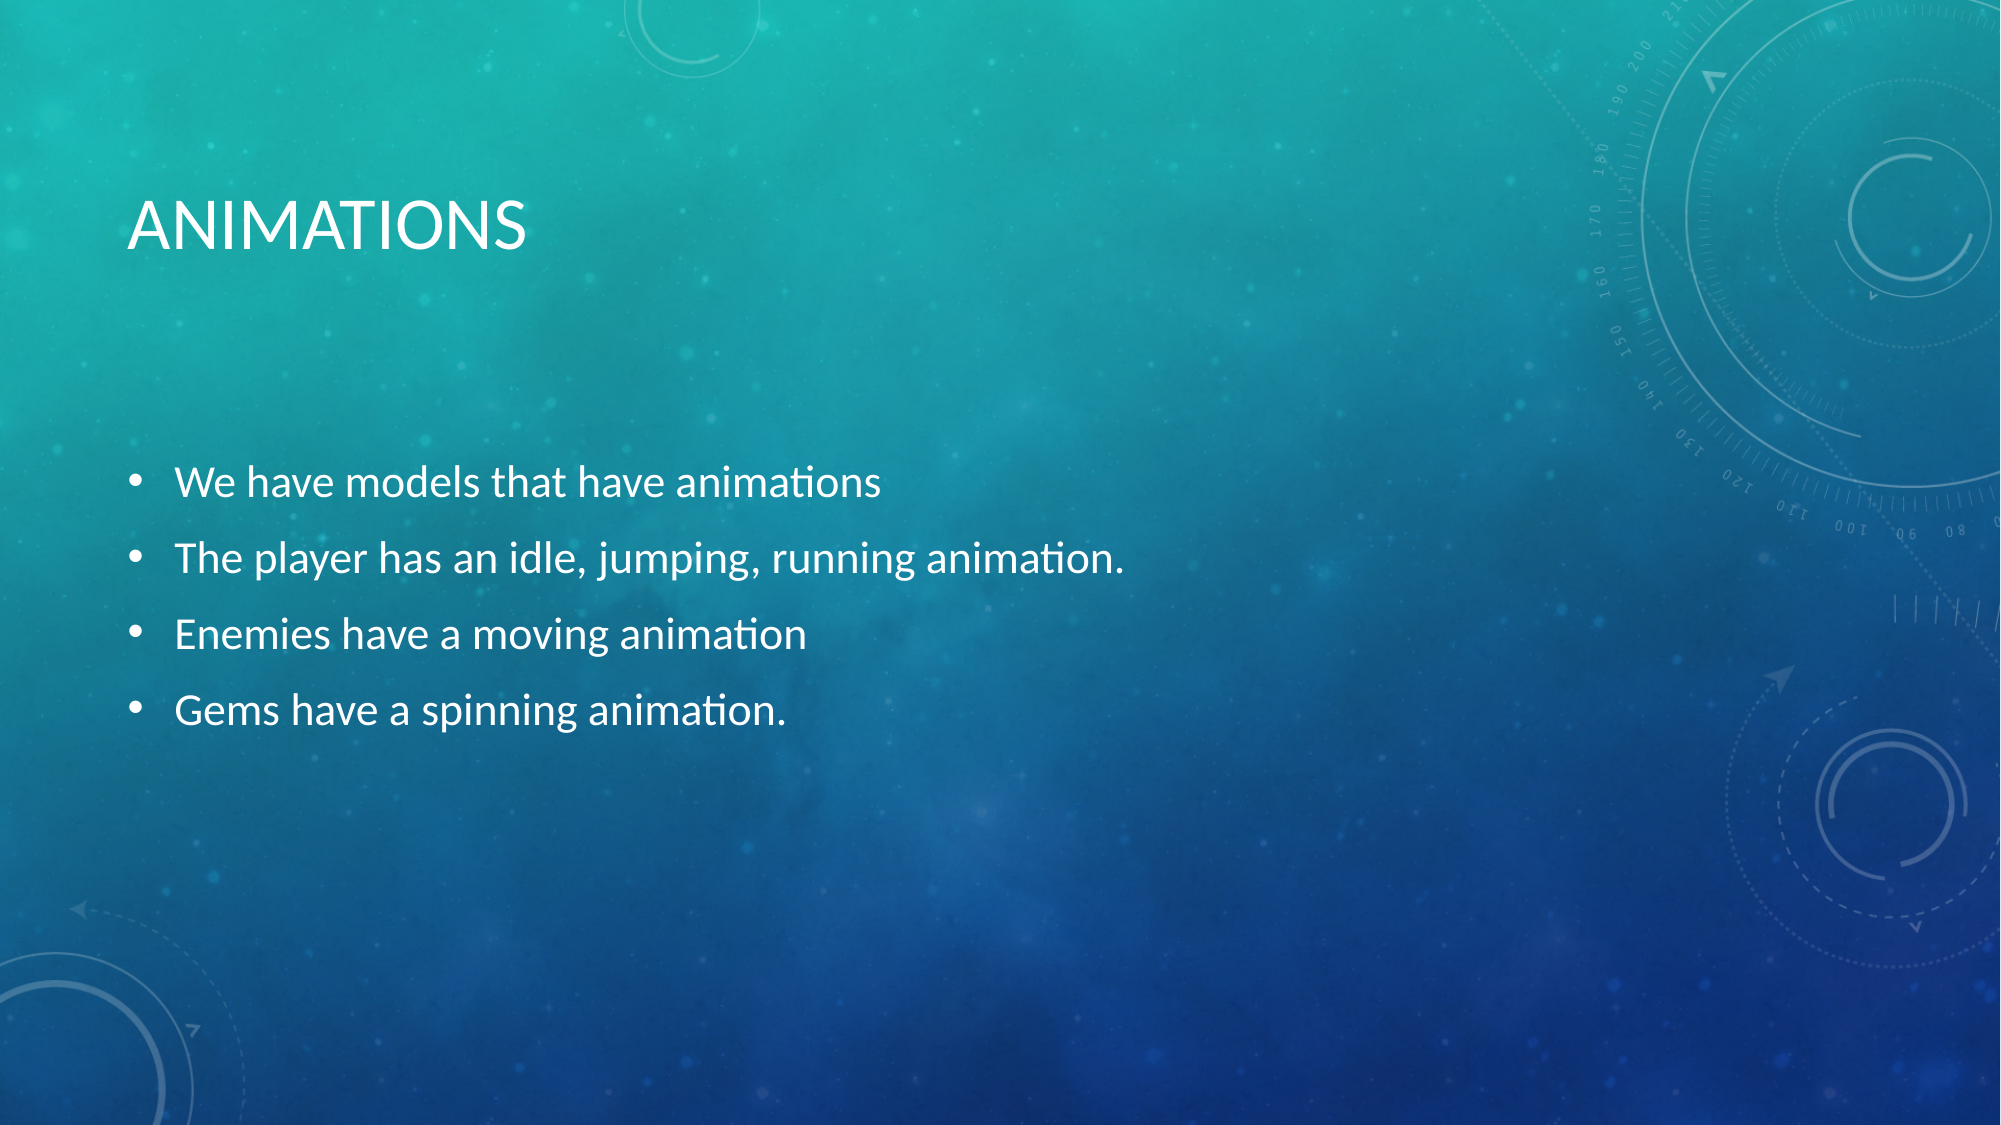

# Animations
We have models that have animations
The player has an idle, jumping, running animation.
Enemies have a moving animation
Gems have a spinning animation.